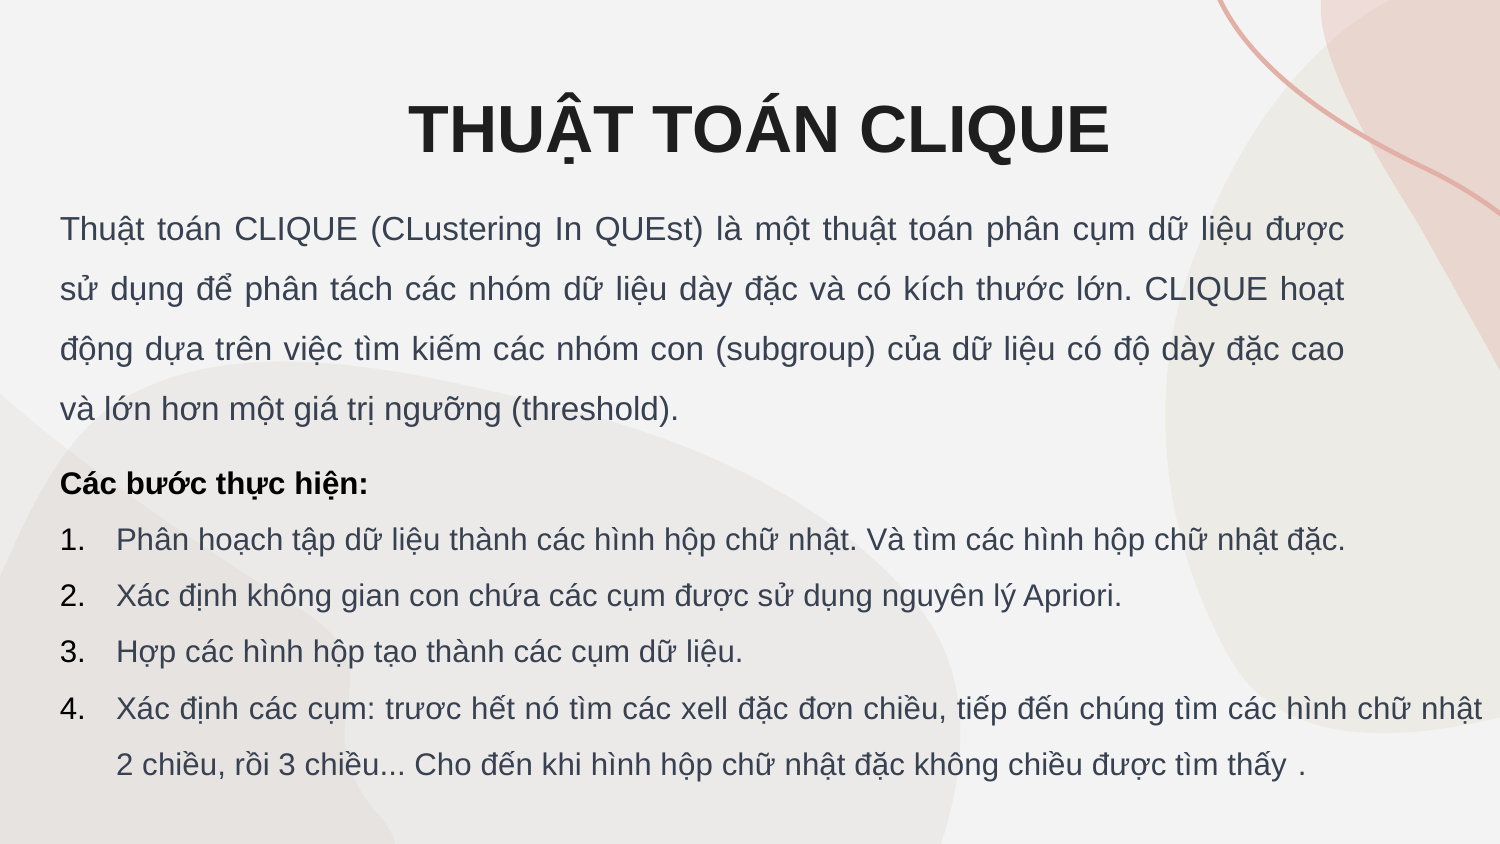

# THUẬT TOÁN CLIQUE
Thuật toán CLIQUE (CLustering In QUEst) là một thuật toán phân cụm dữ liệu được sử dụng để phân tách các nhóm dữ liệu dày đặc và có kích thước lớn. CLIQUE hoạt động dựa trên việc tìm kiếm các nhóm con (subgroup) của dữ liệu có độ dày đặc cao và lớn hơn một giá trị ngưỡng (threshold).
Các bước thực hiện:
Phân hoạch tập dữ liệu thành các hình hộp chữ nhật. Và tìm các hình hộp chữ nhật đặc.
Xác định không gian con chứa các cụm được sử dụng nguyên lý Apriori.
Hợp các hình hộp tạo thành các cụm dữ liệu.
Xác định các cụm: trươc hết nó tìm các xell đặc đơn chiều, tiếp đến chúng tìm các hình chữ nhật 2 chiều, rồi 3 chiều... Cho đến khi hình hộp chữ nhật đặc không chiều được tìm thấy .